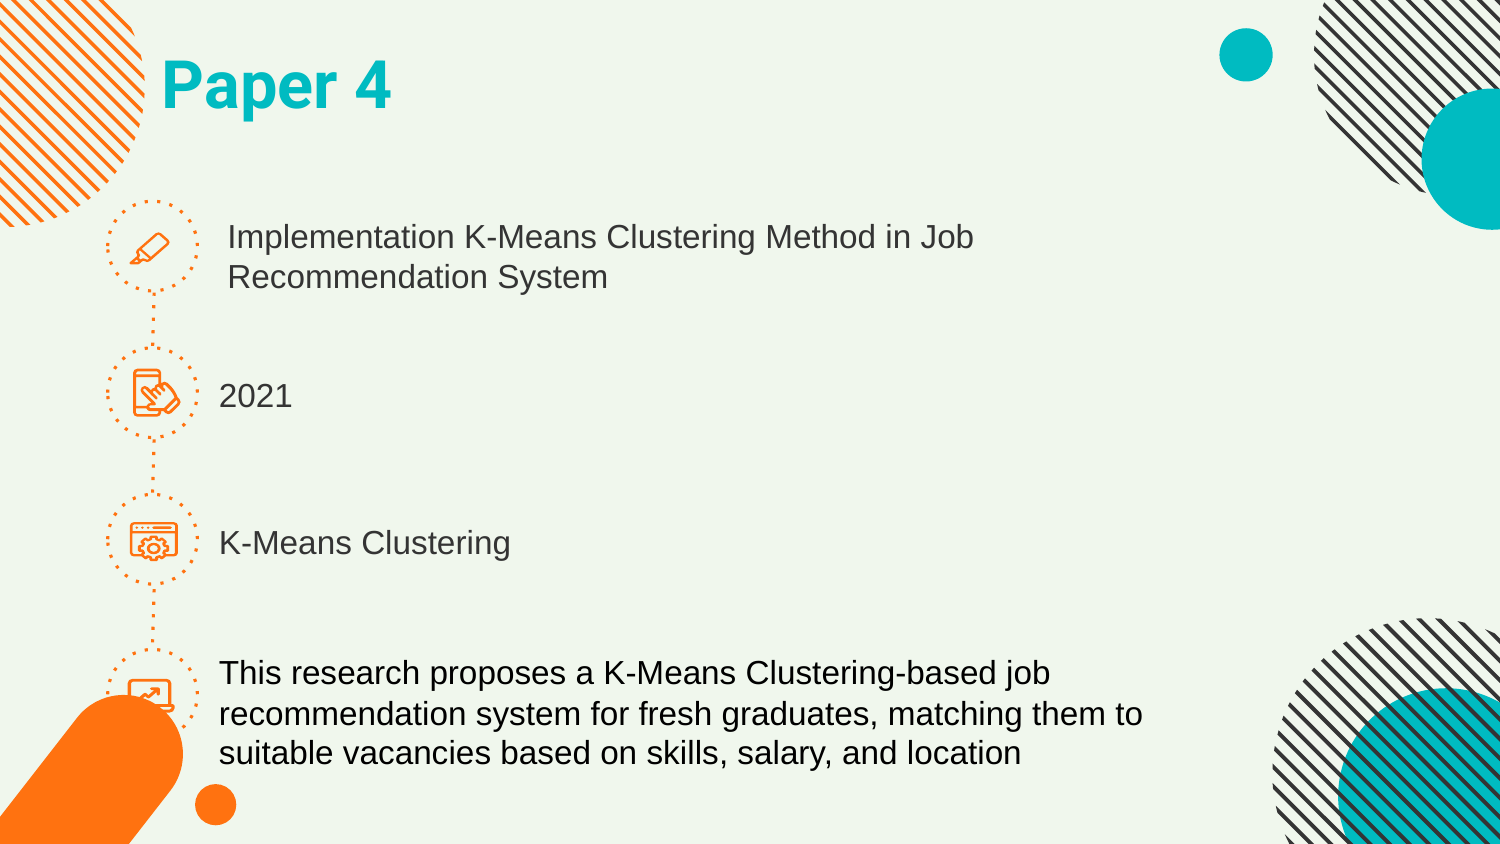

# Paper 4
Implementation K-Means Clustering Method in Job Recommendation System

 2021

 K-Means Clustering

This research proposes a K-Means Clustering-based job recommendation system for fresh graduates, matching them to suitable vacancies based on skills, salary, and location